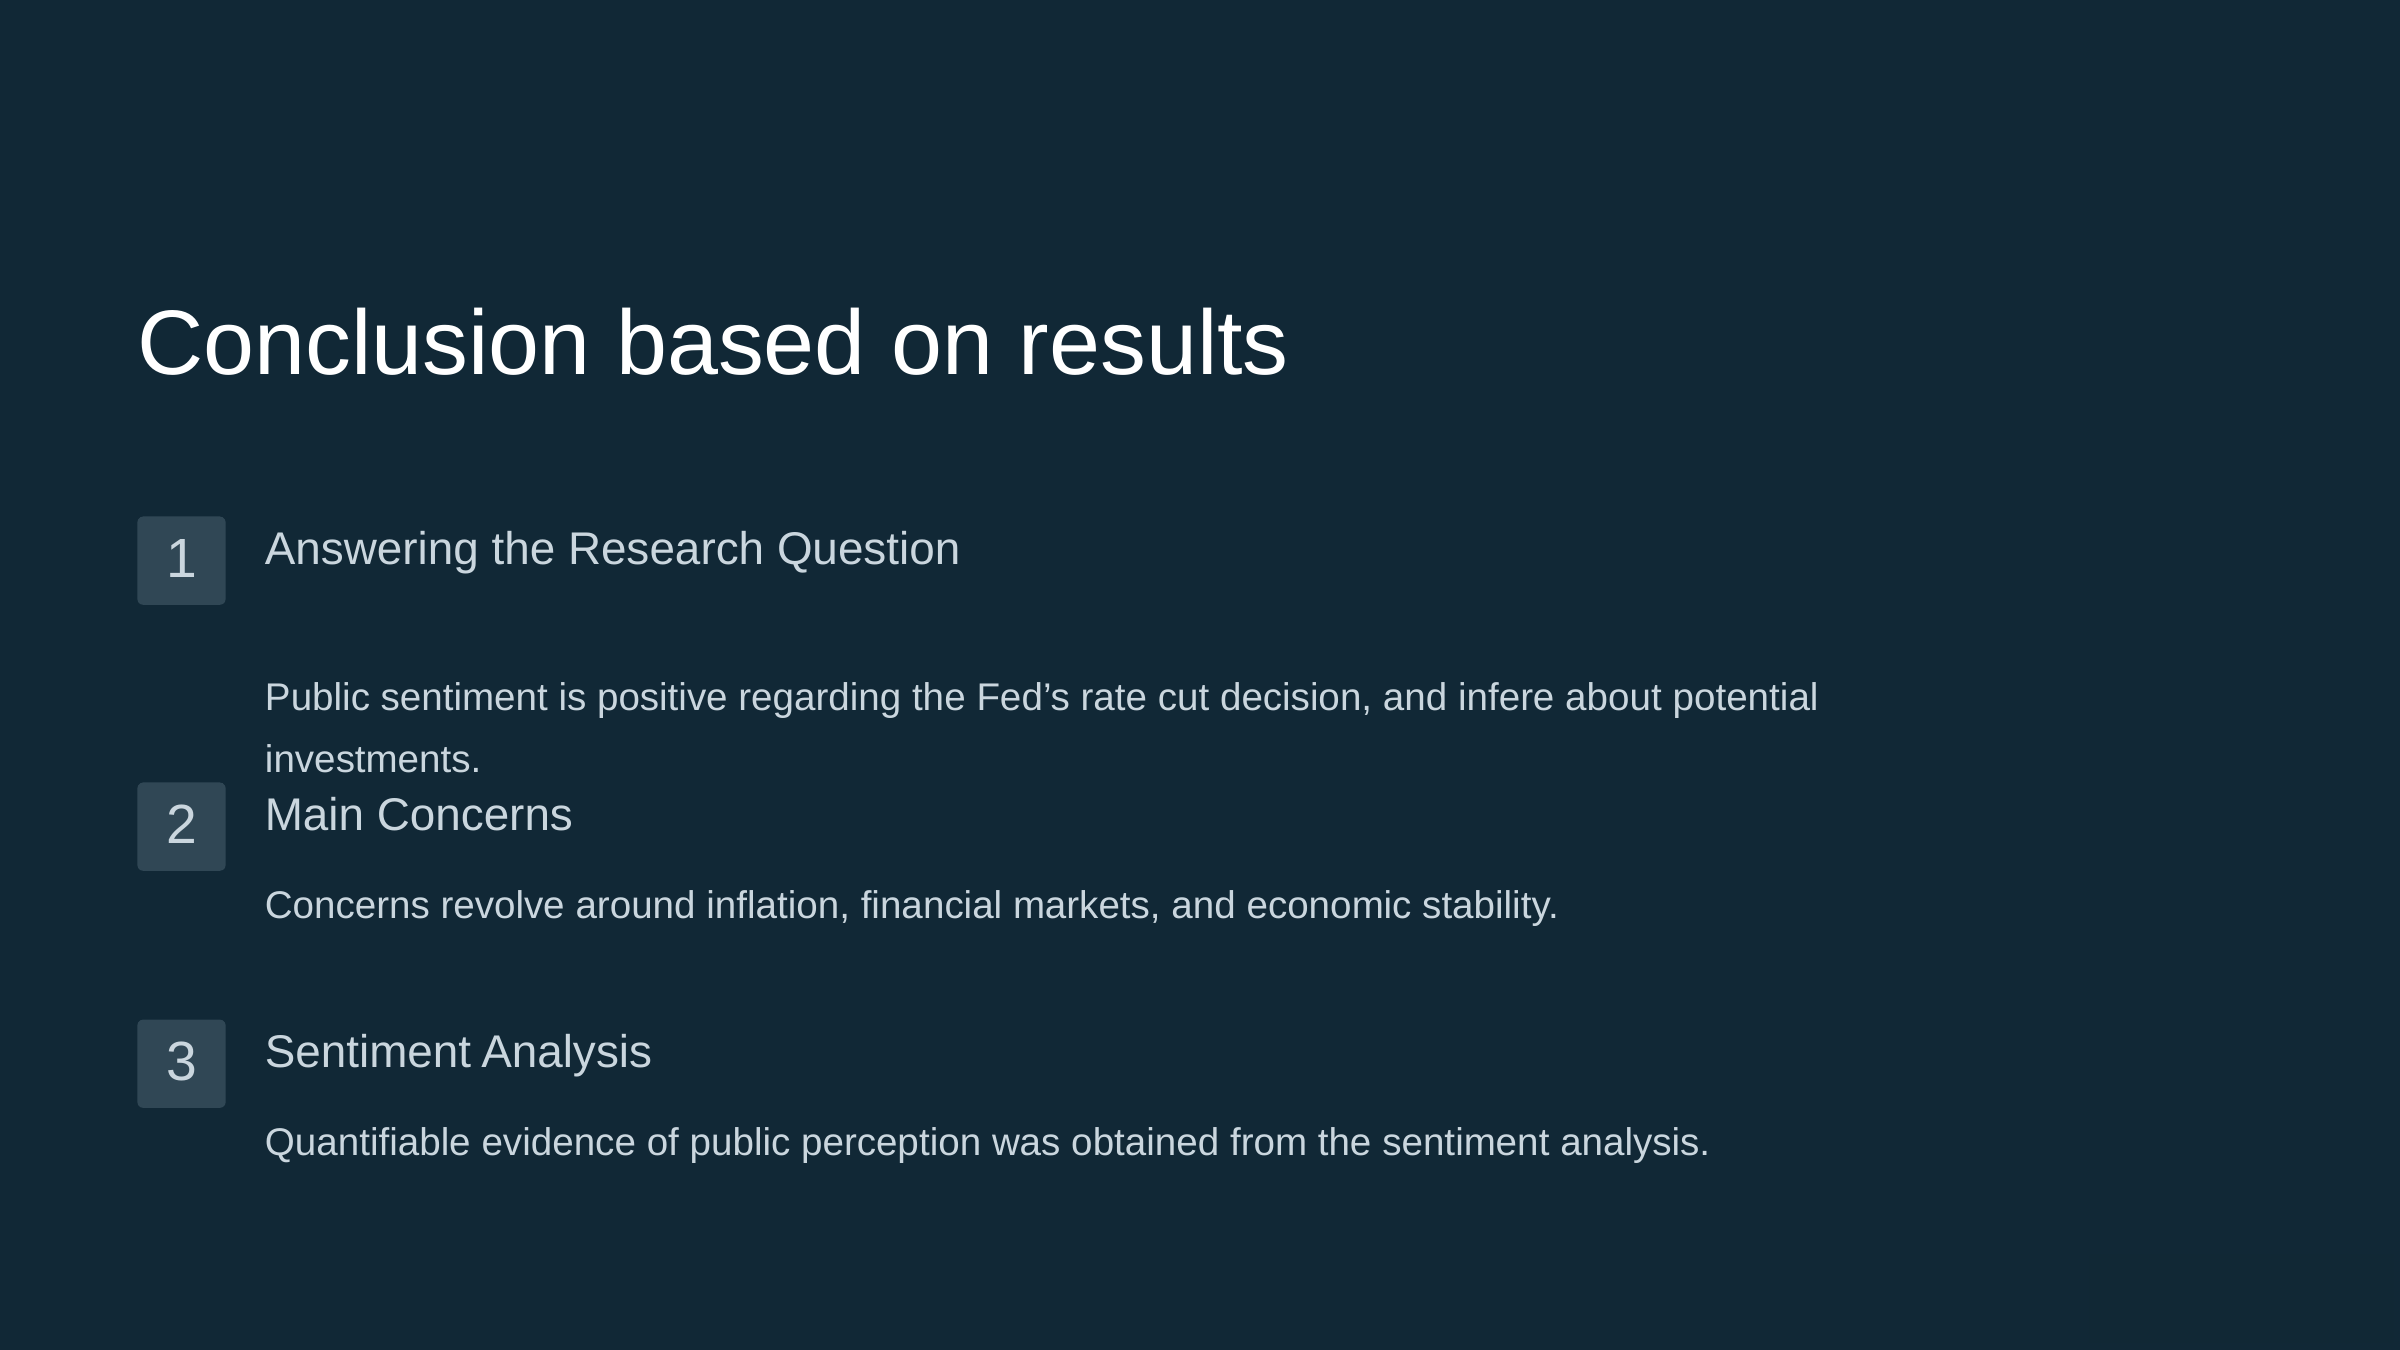

Conclusion based on results

Answering the Research Question
1
Public sentiment is positive regarding the Fed’s rate cut decision, and infere about potential investments.

Main Concerns
2
Concerns revolve around inflation, financial markets, and economic stability.

Sentiment Analysis
3
Quantifiable evidence of public perception was obtained from the sentiment analysis.